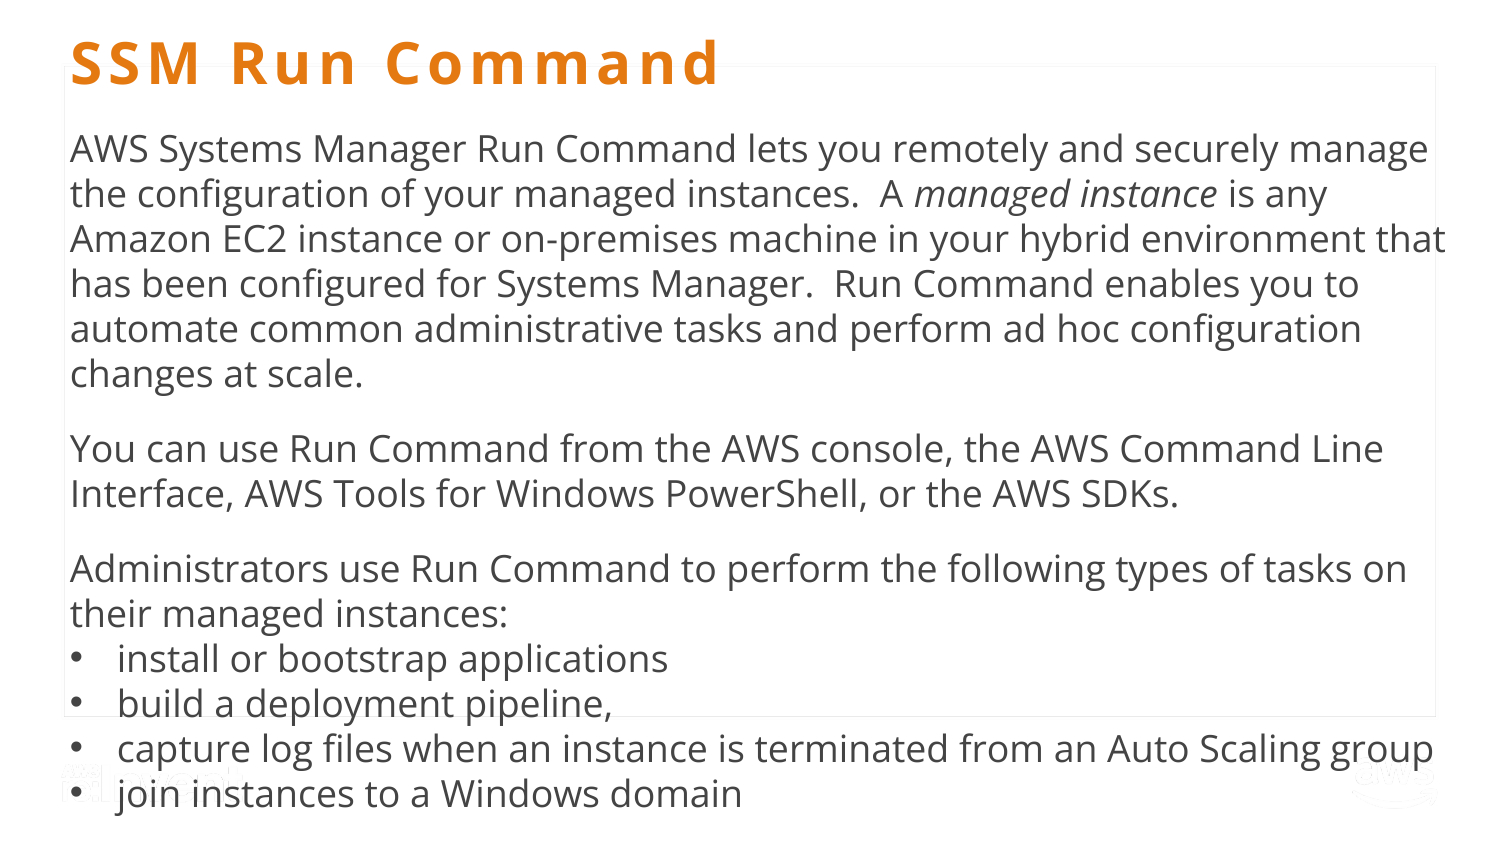

# SSM Run Command
AWS Systems Manager Run Command lets you remotely and securely manage the configuration of your managed instances.  A managed instance is any Amazon EC2 instance or on-premises machine in your hybrid environment that has been configured for Systems Manager.  Run Command enables you to automate common administrative tasks and perform ad hoc configuration changes at scale.

You can use Run Command from the AWS console, the AWS Command Line Interface, AWS Tools for Windows PowerShell, or the AWS SDKs.

Administrators use Run Command to perform the following types of tasks on their managed instances:
install or bootstrap applications
build a deployment pipeline,
capture log files when an instance is terminated from an Auto Scaling group
join instances to a Windows domain